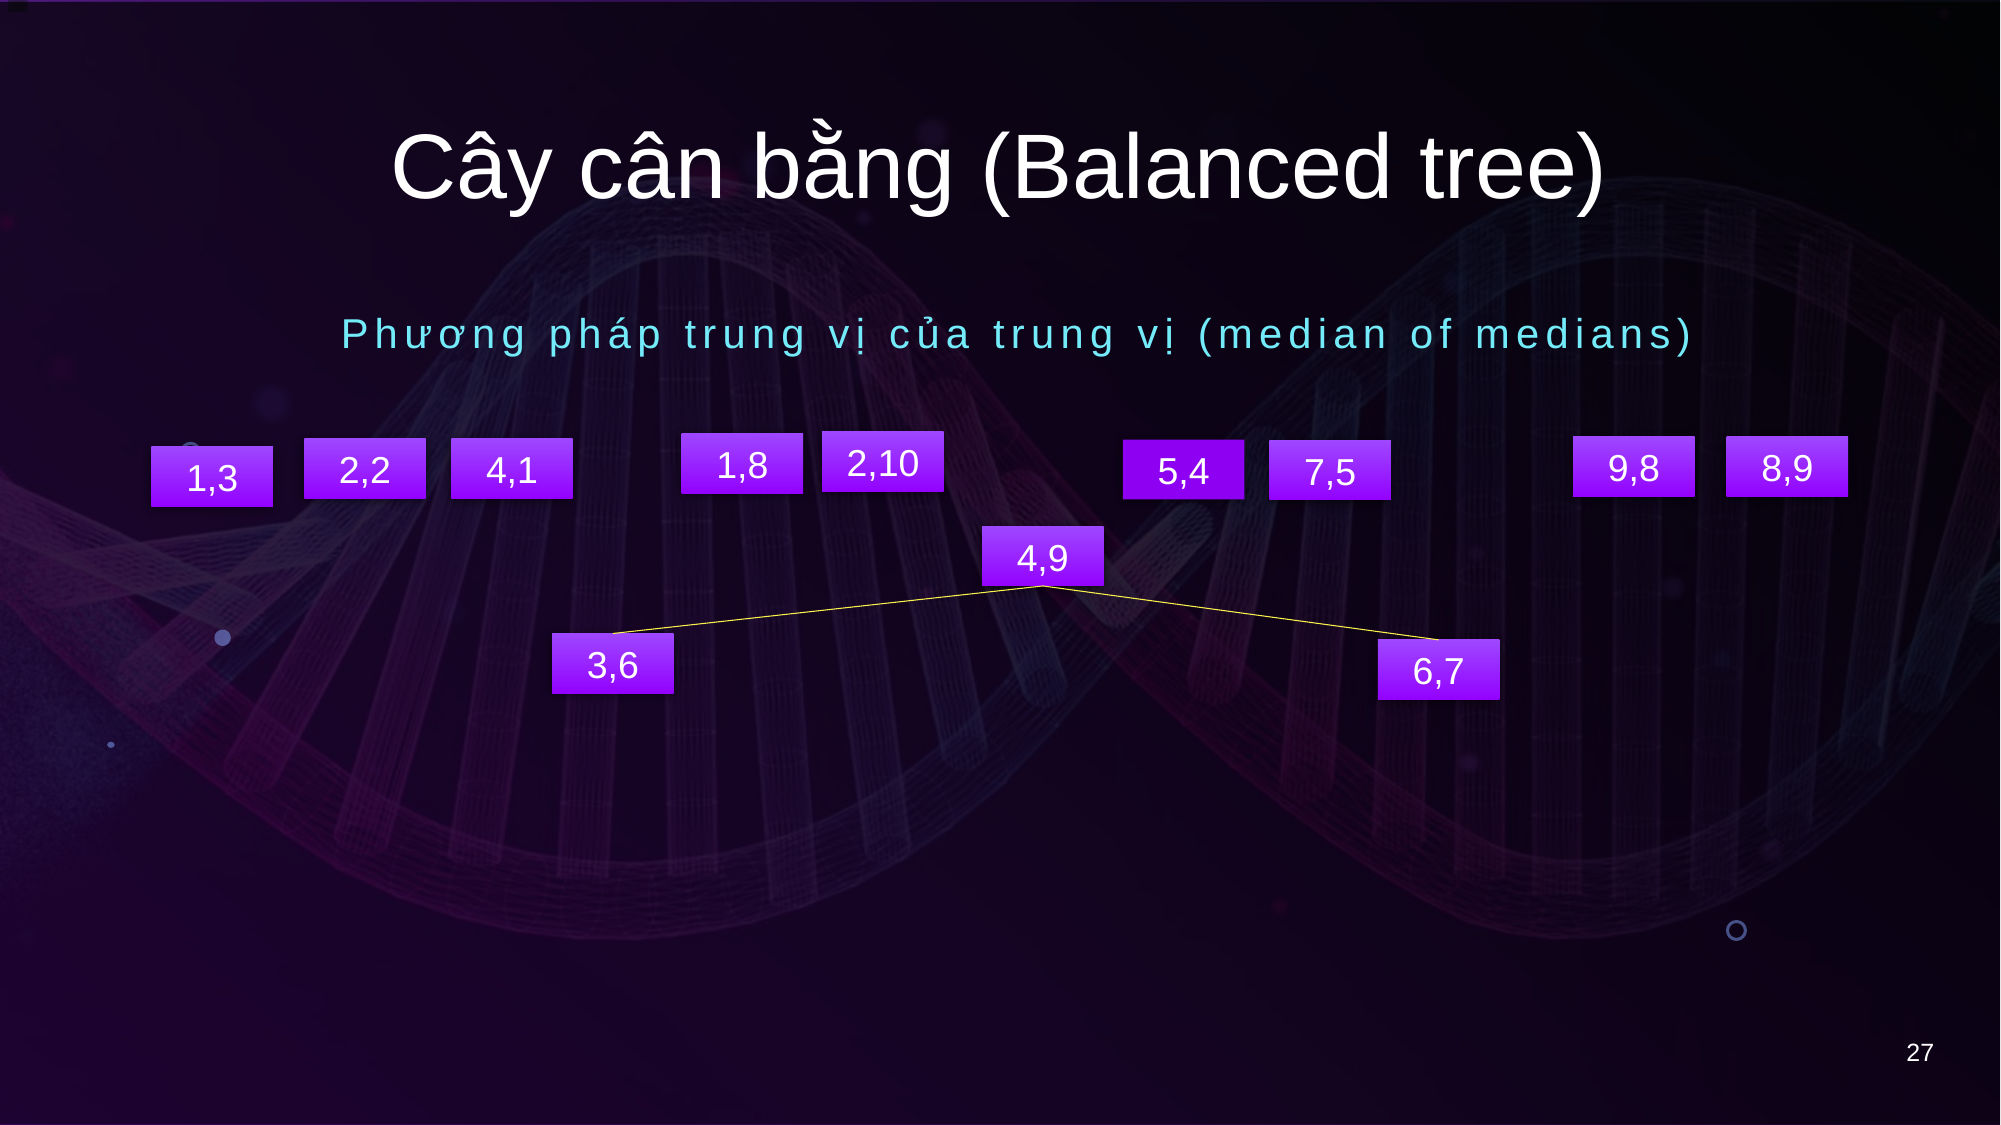

# Cây cân bằng (Balanced tree)
Phương pháp trung vị của trung vị (median of medians)
2,10
1,8
9,8
8,9
2,2
4,1
5,4
7,5
1,3
4,9
3,6
6,7
27